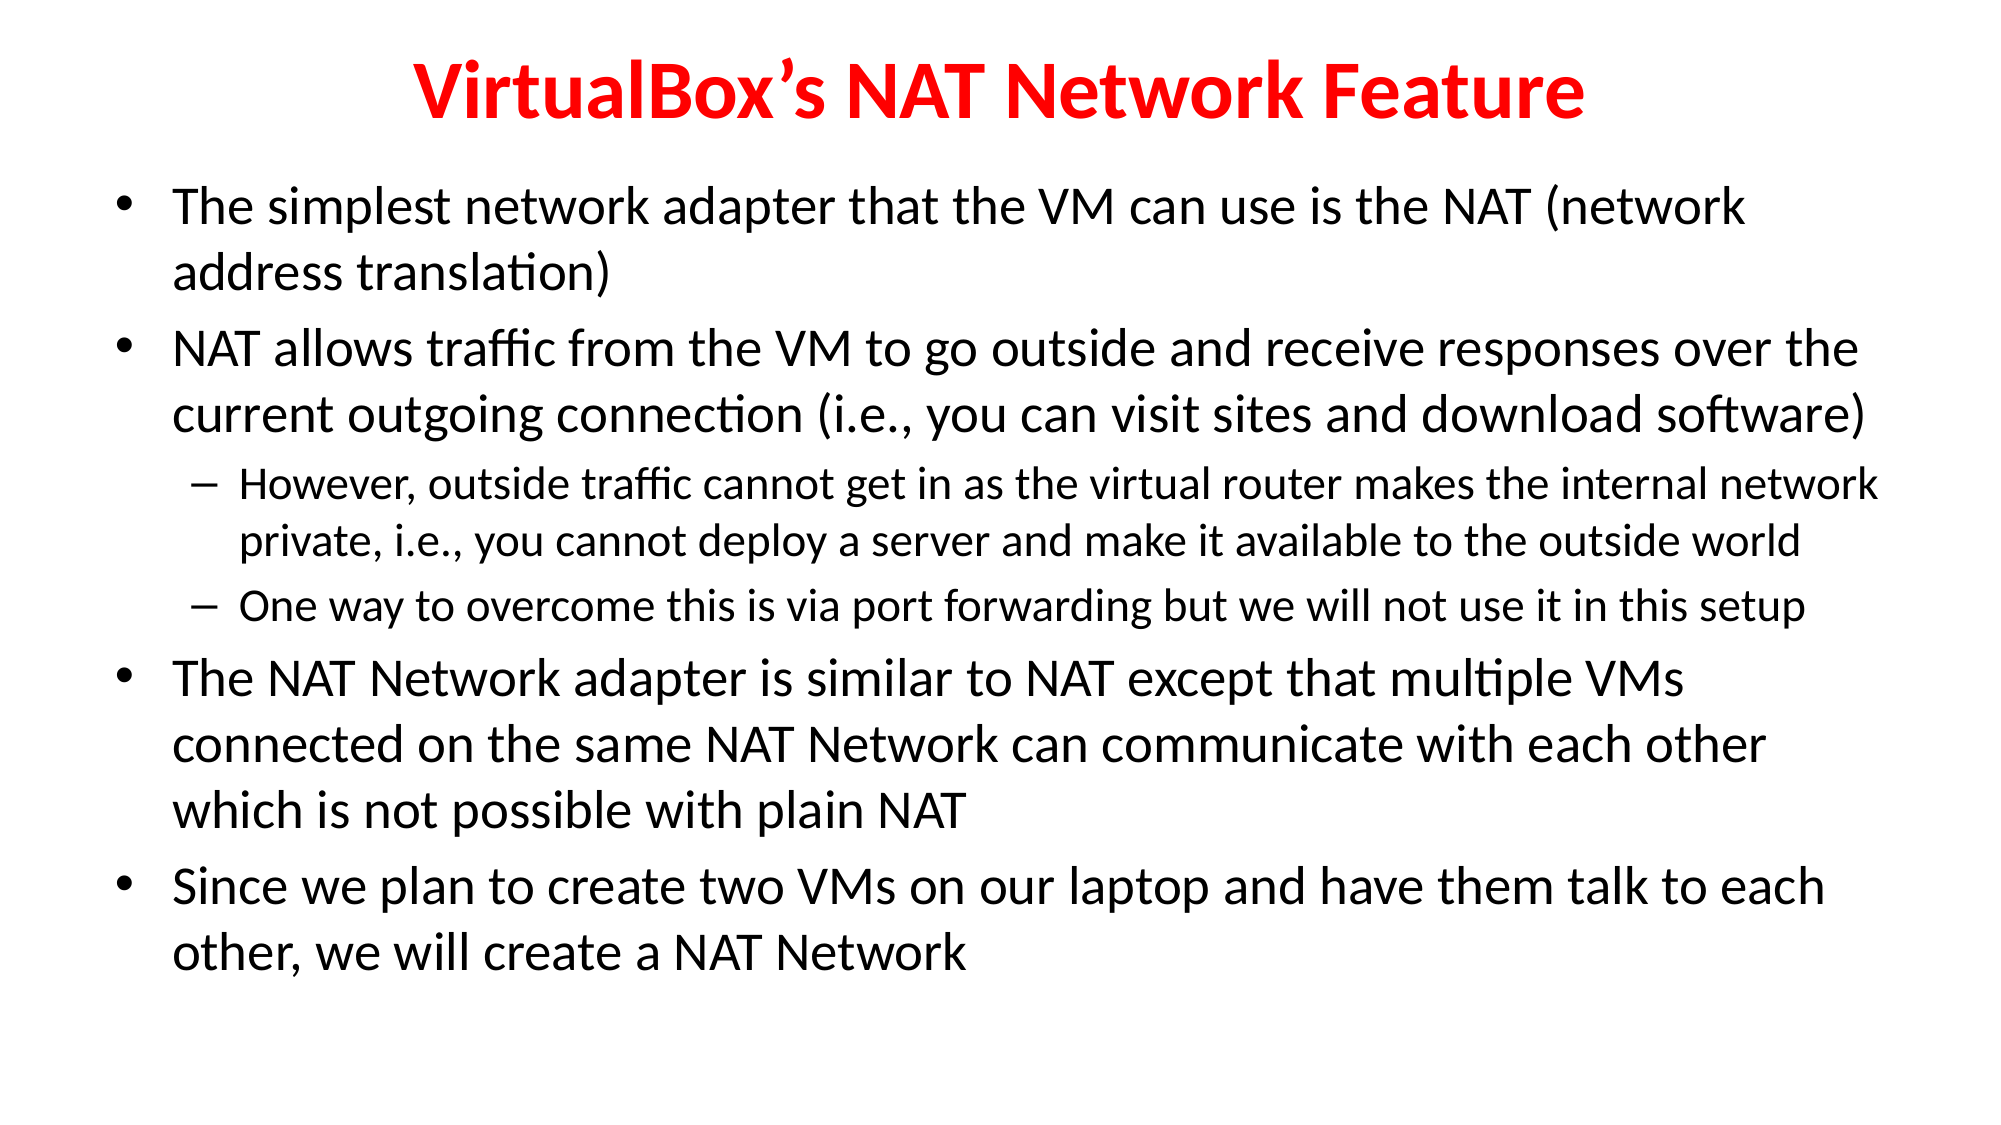

# VirtualBox’s NAT Network Feature
The simplest network adapter that the VM can use is the NAT (network address translation)
NAT allows traffic from the VM to go outside and receive responses over the current outgoing connection (i.e., you can visit sites and download software)
However, outside traffic cannot get in as the virtual router makes the internal network private, i.e., you cannot deploy a server and make it available to the outside world
One way to overcome this is via port forwarding but we will not use it in this setup
The NAT Network adapter is similar to NAT except that multiple VMs connected on the same NAT Network can communicate with each other which is not possible with plain NAT
Since we plan to create two VMs on our laptop and have them talk to each other, we will create a NAT Network